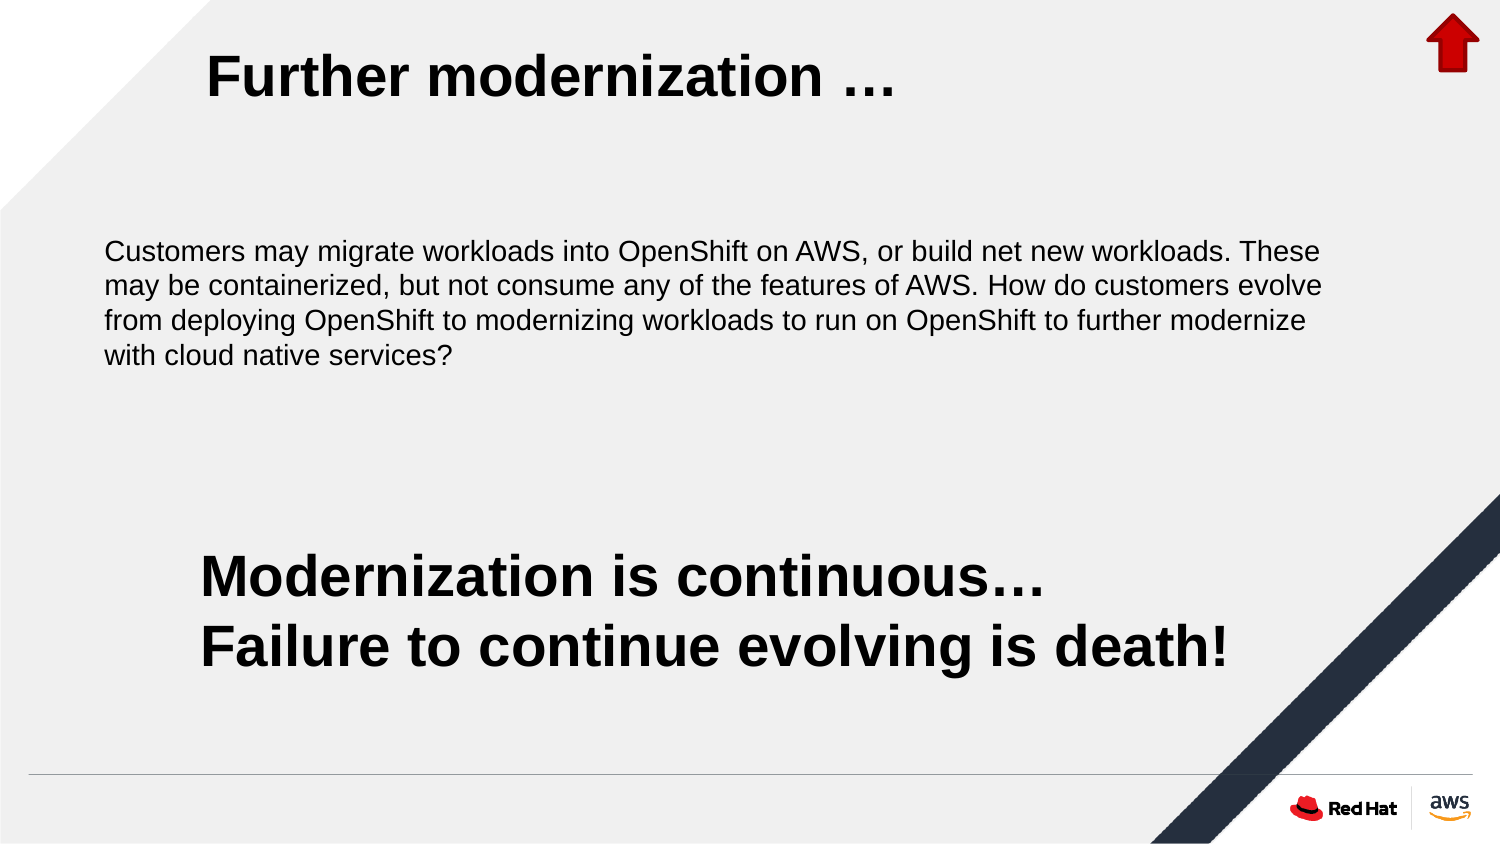

Further modernization …
Customers may migrate workloads into OpenShift on AWS, or build net new workloads. These may be containerized, but not consume any of the features of AWS. How do customers evolve from deploying OpenShift to modernizing workloads to run on OpenShift to further modernize with cloud native services?
Modernization is continuous…
Failure to continue evolving is death!